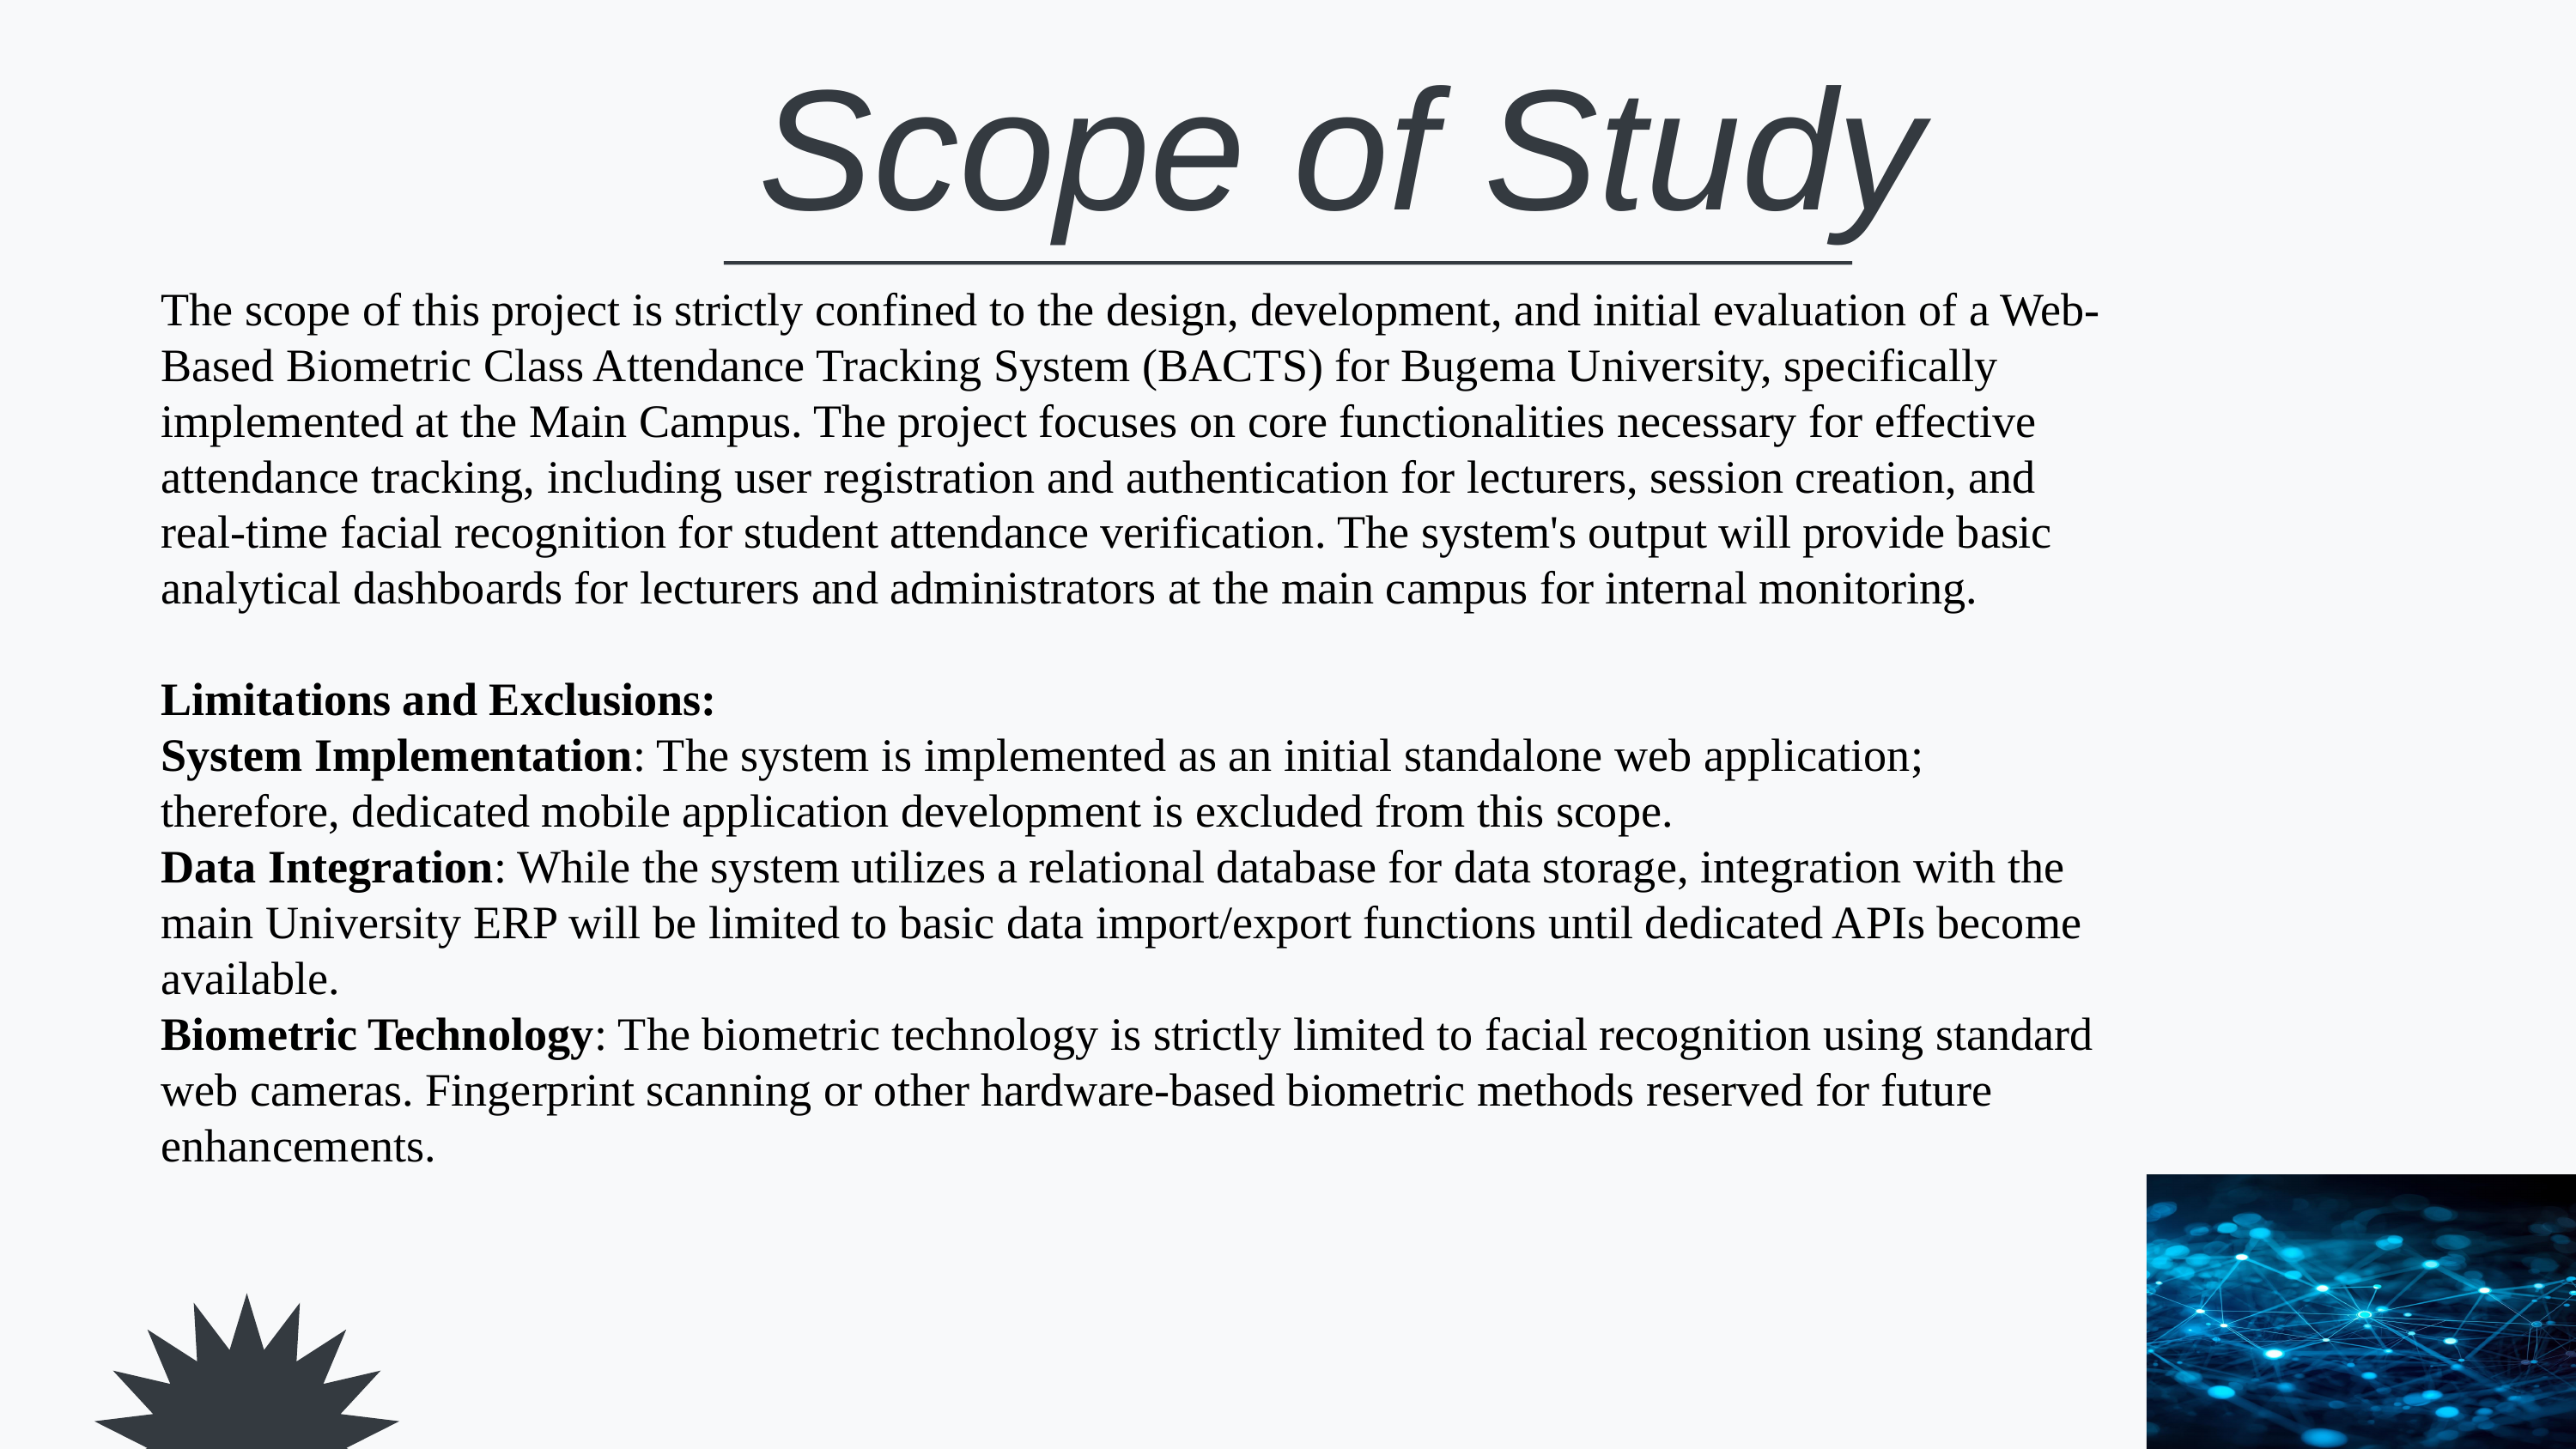

Scope of Study

The scope of this project is strictly confined to the design, development, and initial evaluation of a Web-Based Biometric Class Attendance Tracking System (BACTS) for Bugema University, specifically implemented at the Main Campus. The project focuses on core functionalities necessary for effective attendance tracking, including user registration and authentication for lecturers, session creation, and real-time facial recognition for student attendance verification. The system's output will provide basic analytical dashboards for lecturers and administrators at the main campus for internal monitoring.

Limitations and Exclusions:
System Implementation: The system is implemented as an initial standalone web application; therefore, dedicated mobile application development is excluded from this scope.
Data Integration: While the system utilizes a relational database for data storage, integration with the main University ERP will be limited to basic data import/export functions until dedicated APIs become available.
Biometric Technology: The biometric technology is strictly limited to facial recognition using standard web cameras. Fingerprint scanning or other hardware-based biometric methods reserved for future enhancements.